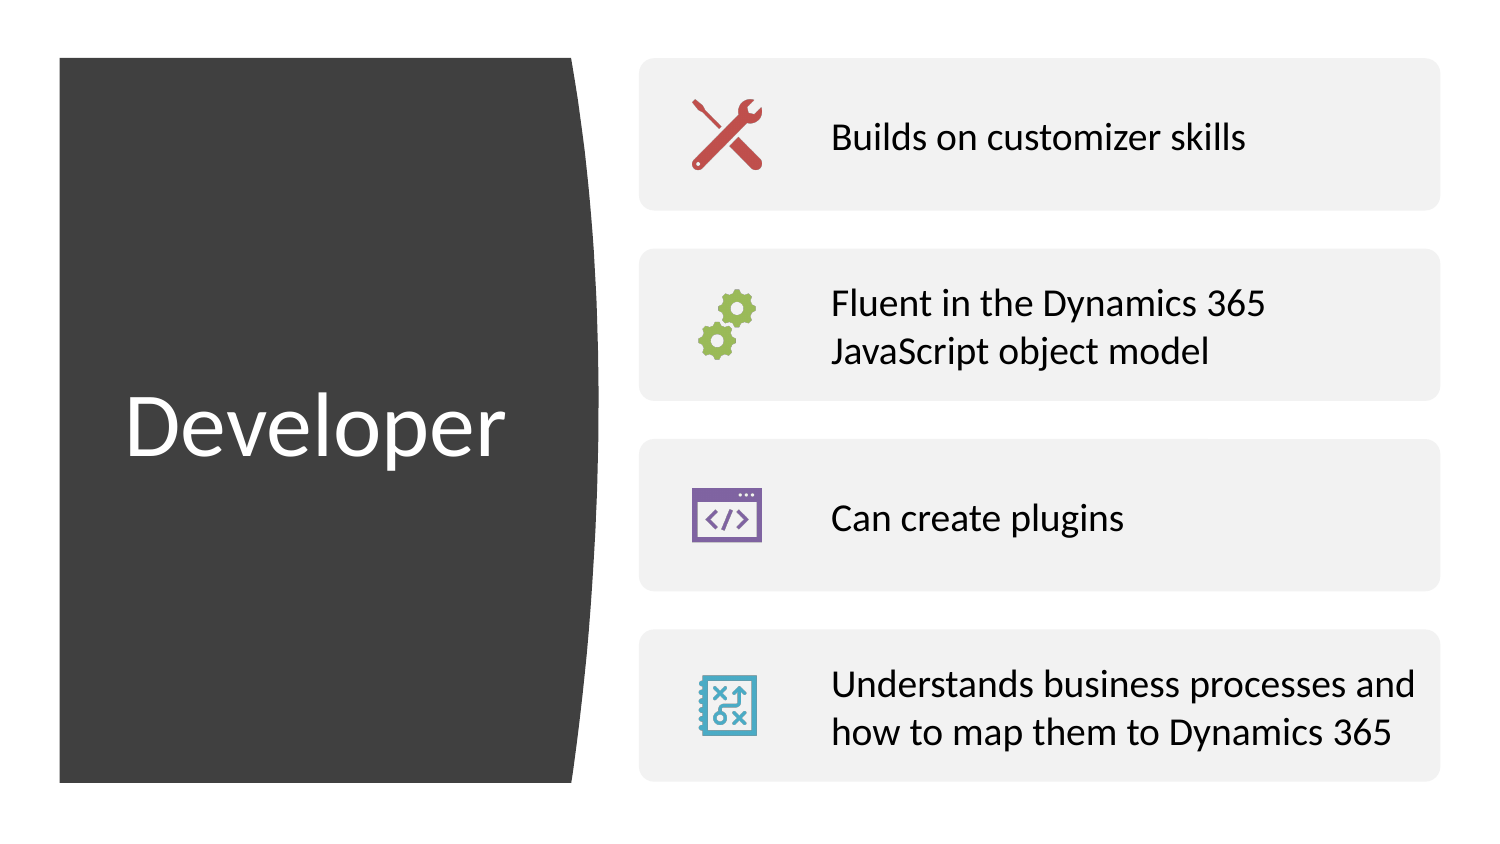

Builds on customizer skills
Fluent in the Dynamics 365 JavaScript object model
Can create plugins
Understands business processes and how to map them to Dynamics 365
# Developer